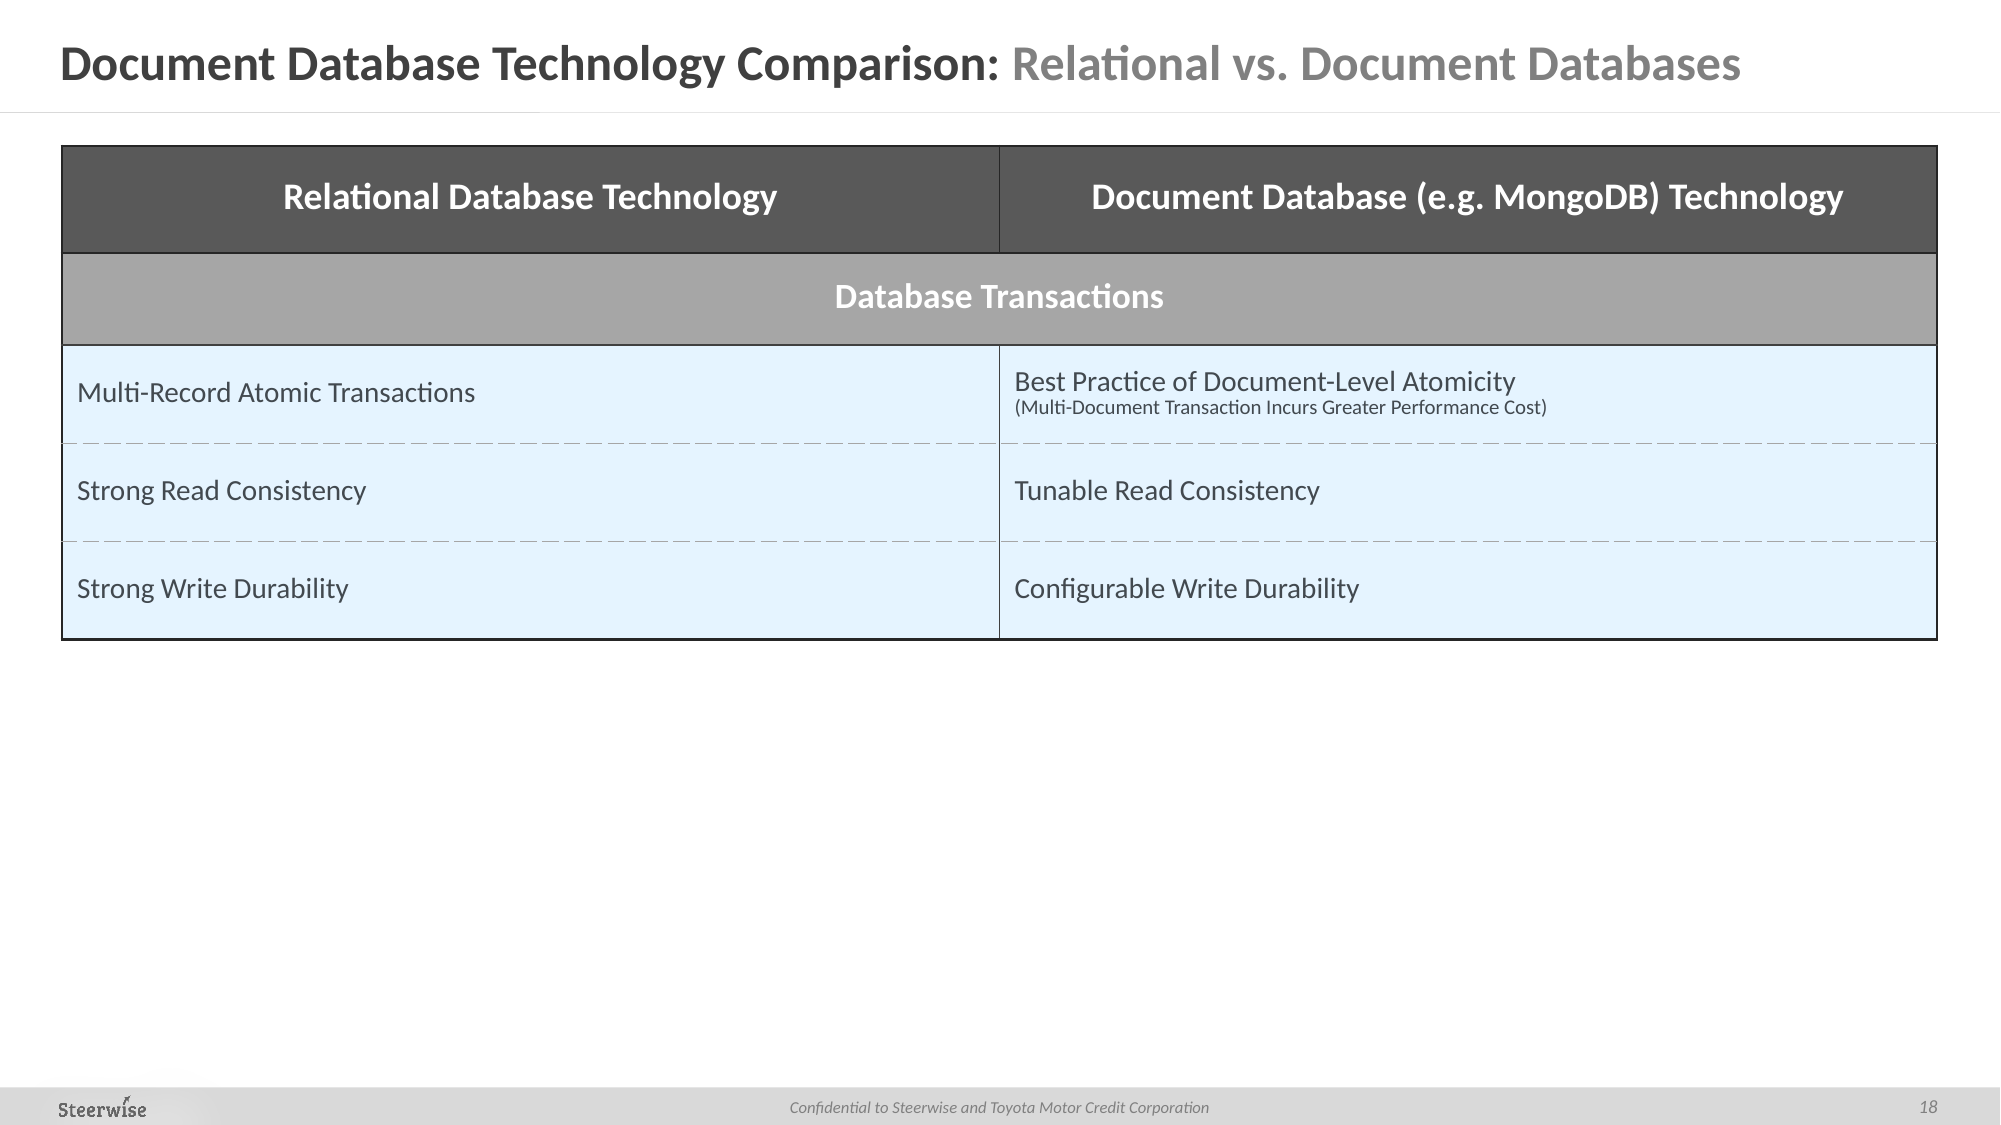

# Document Database Technology Comparison: Relational vs. Document Databases
| Relational Database Technology | Document Database (e.g. MongoDB) Technology |
| --- | --- |
| Database Transactions |  |
| Multi-Record Atomic Transactions | Best Practice of Document-Level Atomicity (Multi-Document Transaction Incurs Greater Performance Cost) |
| Strong Read Consistency | Tunable Read Consistency |
| Strong Write Durability | Configurable Write Durability |
18